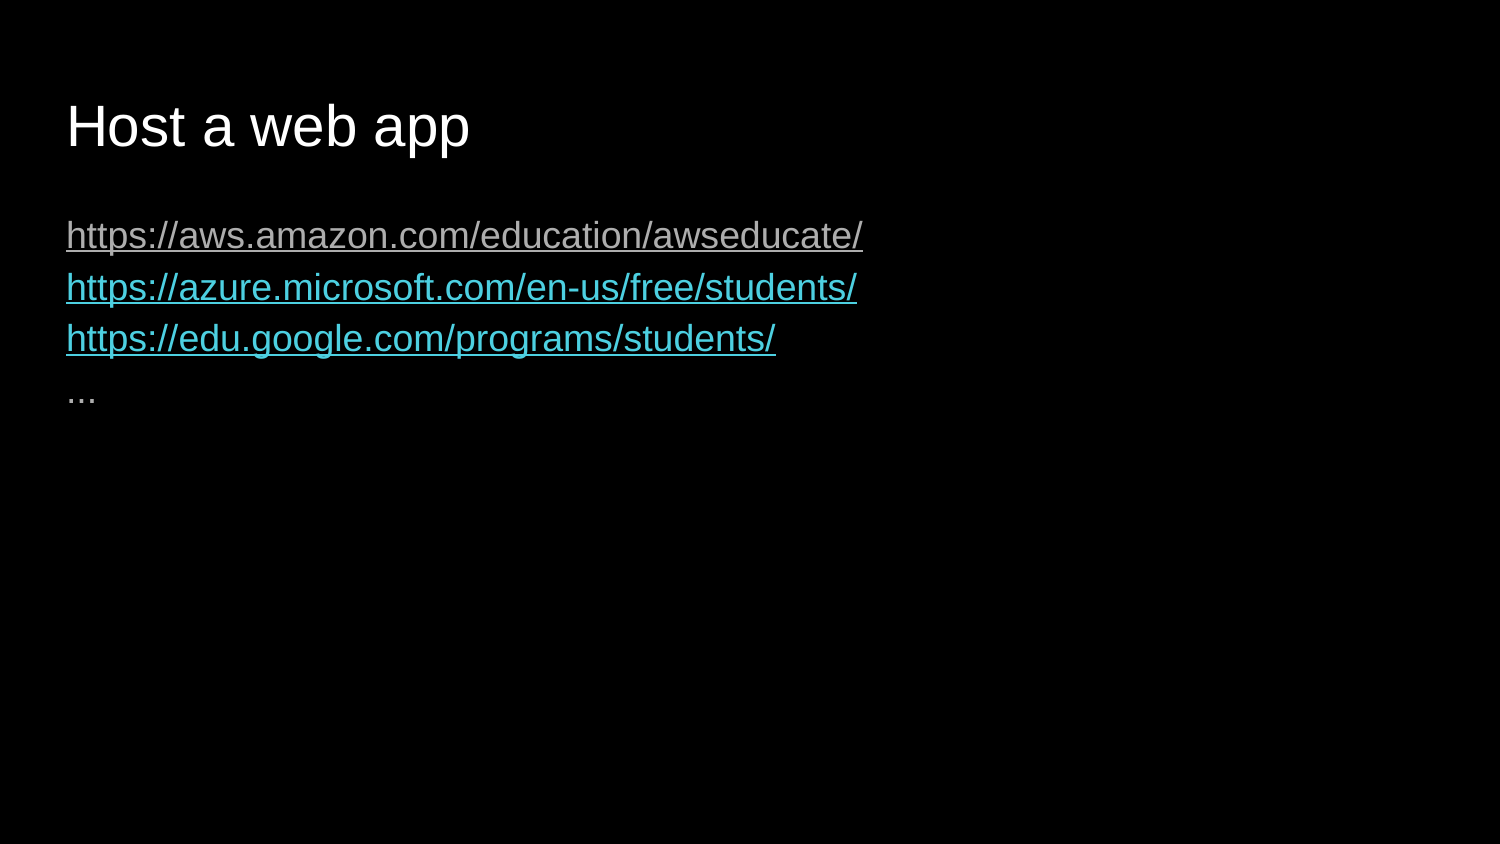

# Host a web app
https://aws.amazon.com/education/awseducate/  https://azure.microsoft.com/en-us/free/students/ https://edu.google.com/programs/students/
...